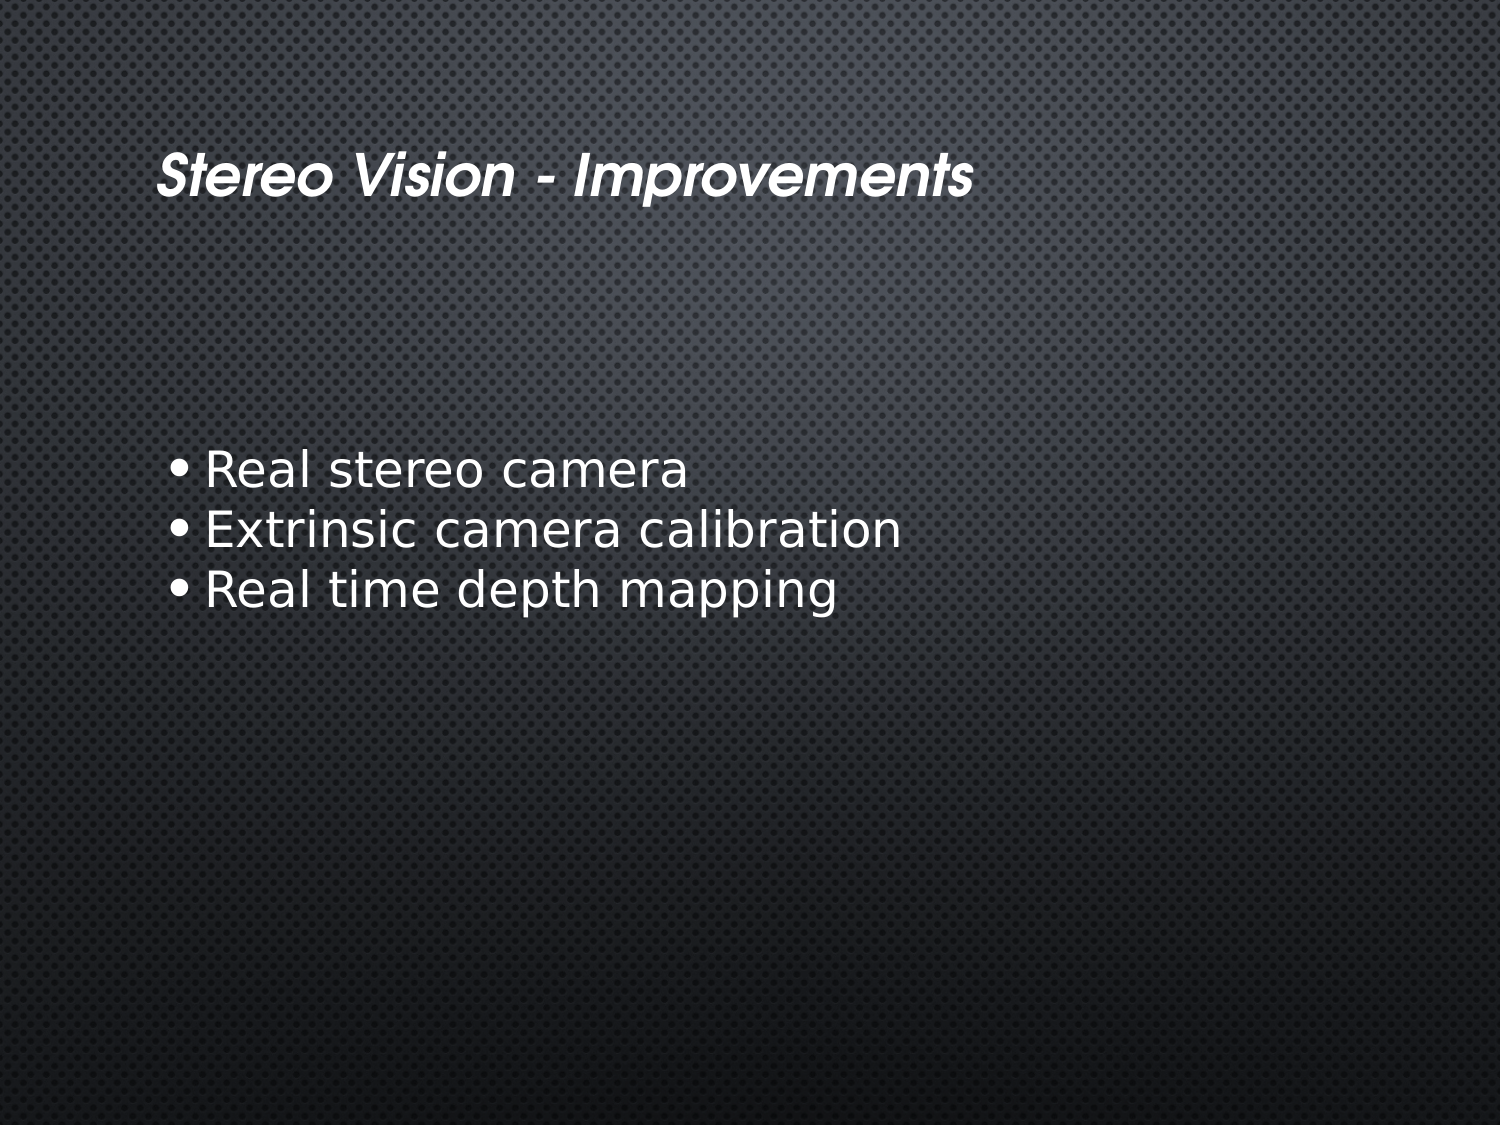

Stereo Vision - Improvements
Real stereo camera
Extrinsic camera calibration
Real time depth mapping